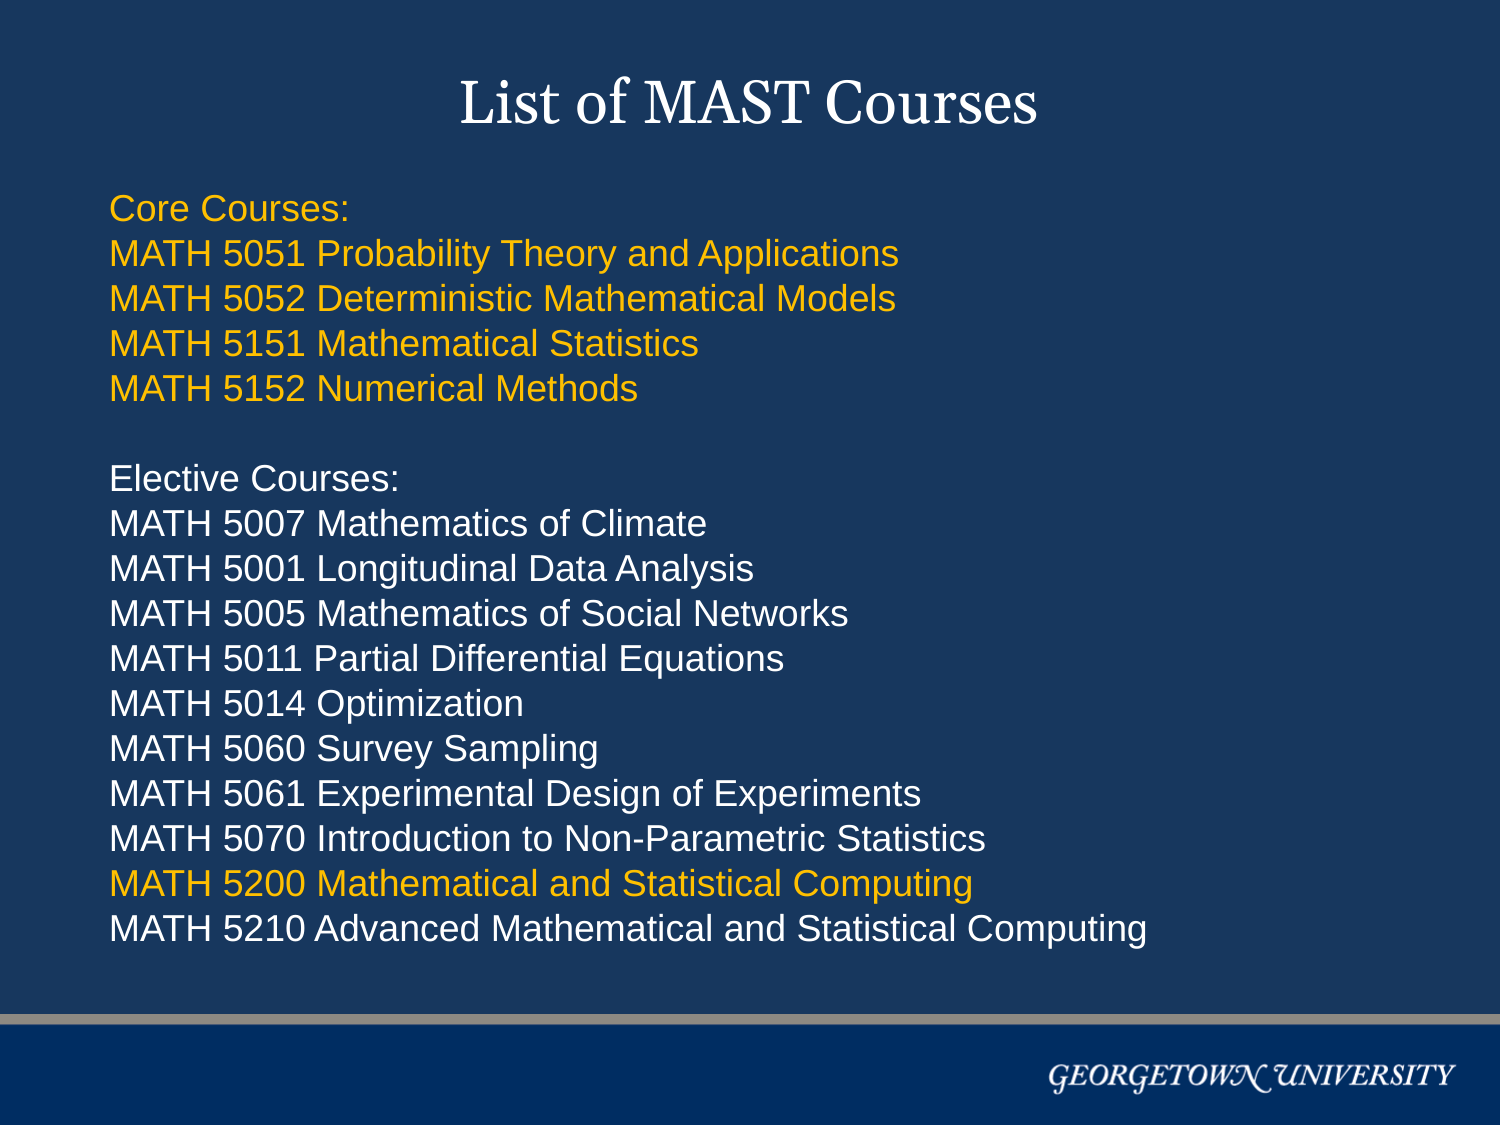

# List of MAST Courses

Core Courses:
MATH 5051 Probability Theory and Applications
MATH 5052 Deterministic Mathematical Models
MATH 5151 Mathematical Statistics
MATH 5152 Numerical Methods

Elective Courses:
MATH 5007 Mathematics of Climate
MATH 5001 Longitudinal Data Analysis
MATH 5005 Mathematics of Social Networks
MATH 5011 Partial Differential Equations
MATH 5014 Optimization
MATH 5060 Survey Sampling
MATH 5061 Experimental Design of Experiments
MATH 5070 Introduction to Non-Parametric Statistics
MATH 5200 Mathematical and Statistical Computing
MATH 5210 Advanced Mathematical and Statistical Computing